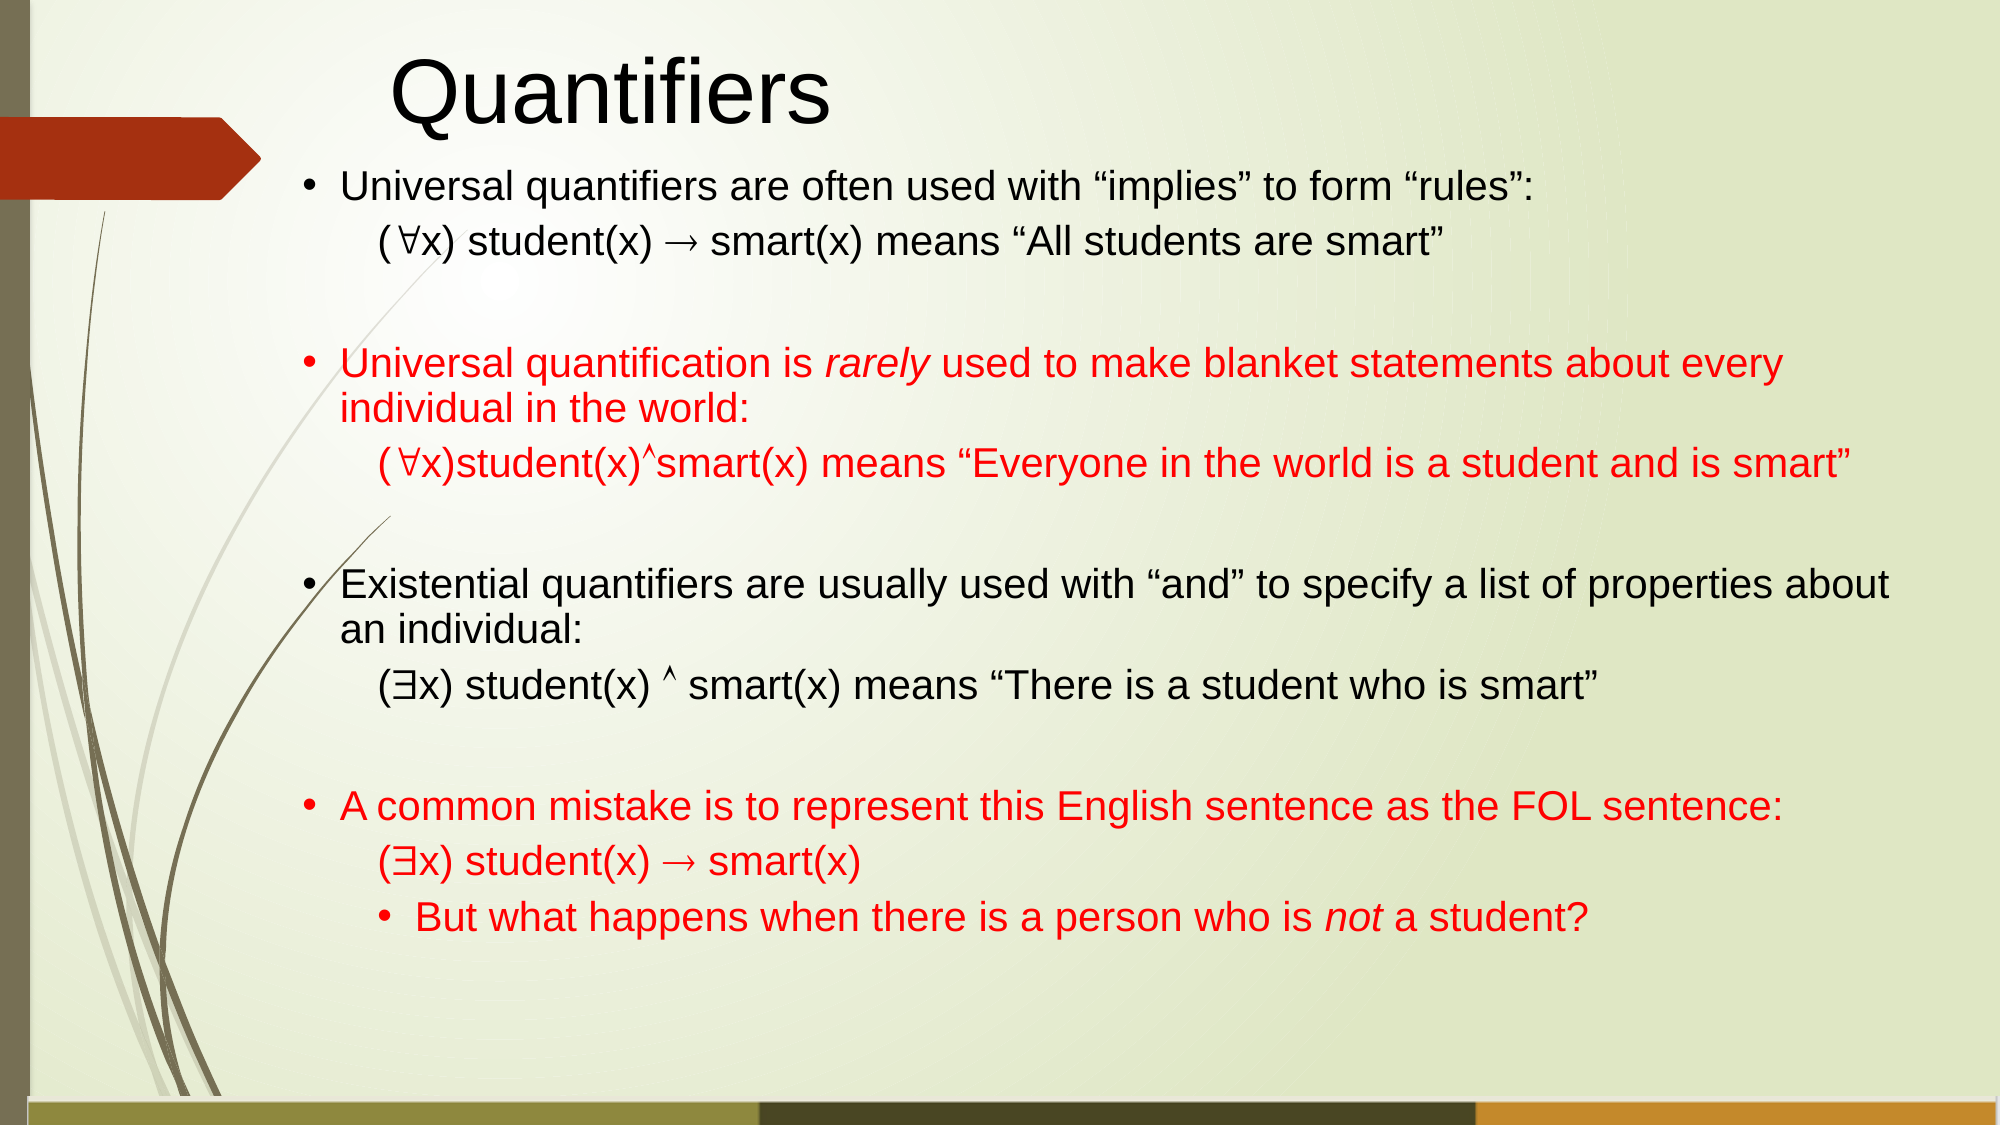

# Quantifiers
Universal quantifiers are often used with “implies” to form “rules”:
(∀x) student(x) → smart(x) means “All students are smart”

Universal quantification is rarely used to make blanket statements about every individual in the world:
(∀x)student(x)∧smart(x) means “Everyone in the world is a student and is smart”

Existential quantifiers are usually used with “and” to specify a list of properties about an individual:
(∃x) student(x) ∧ smart(x) means “There is a student who is smart”

A common mistake is to represent this English sentence as the FOL sentence:
(∃x) student(x) → smart(x)
But what happens when there is a person who is not a student?